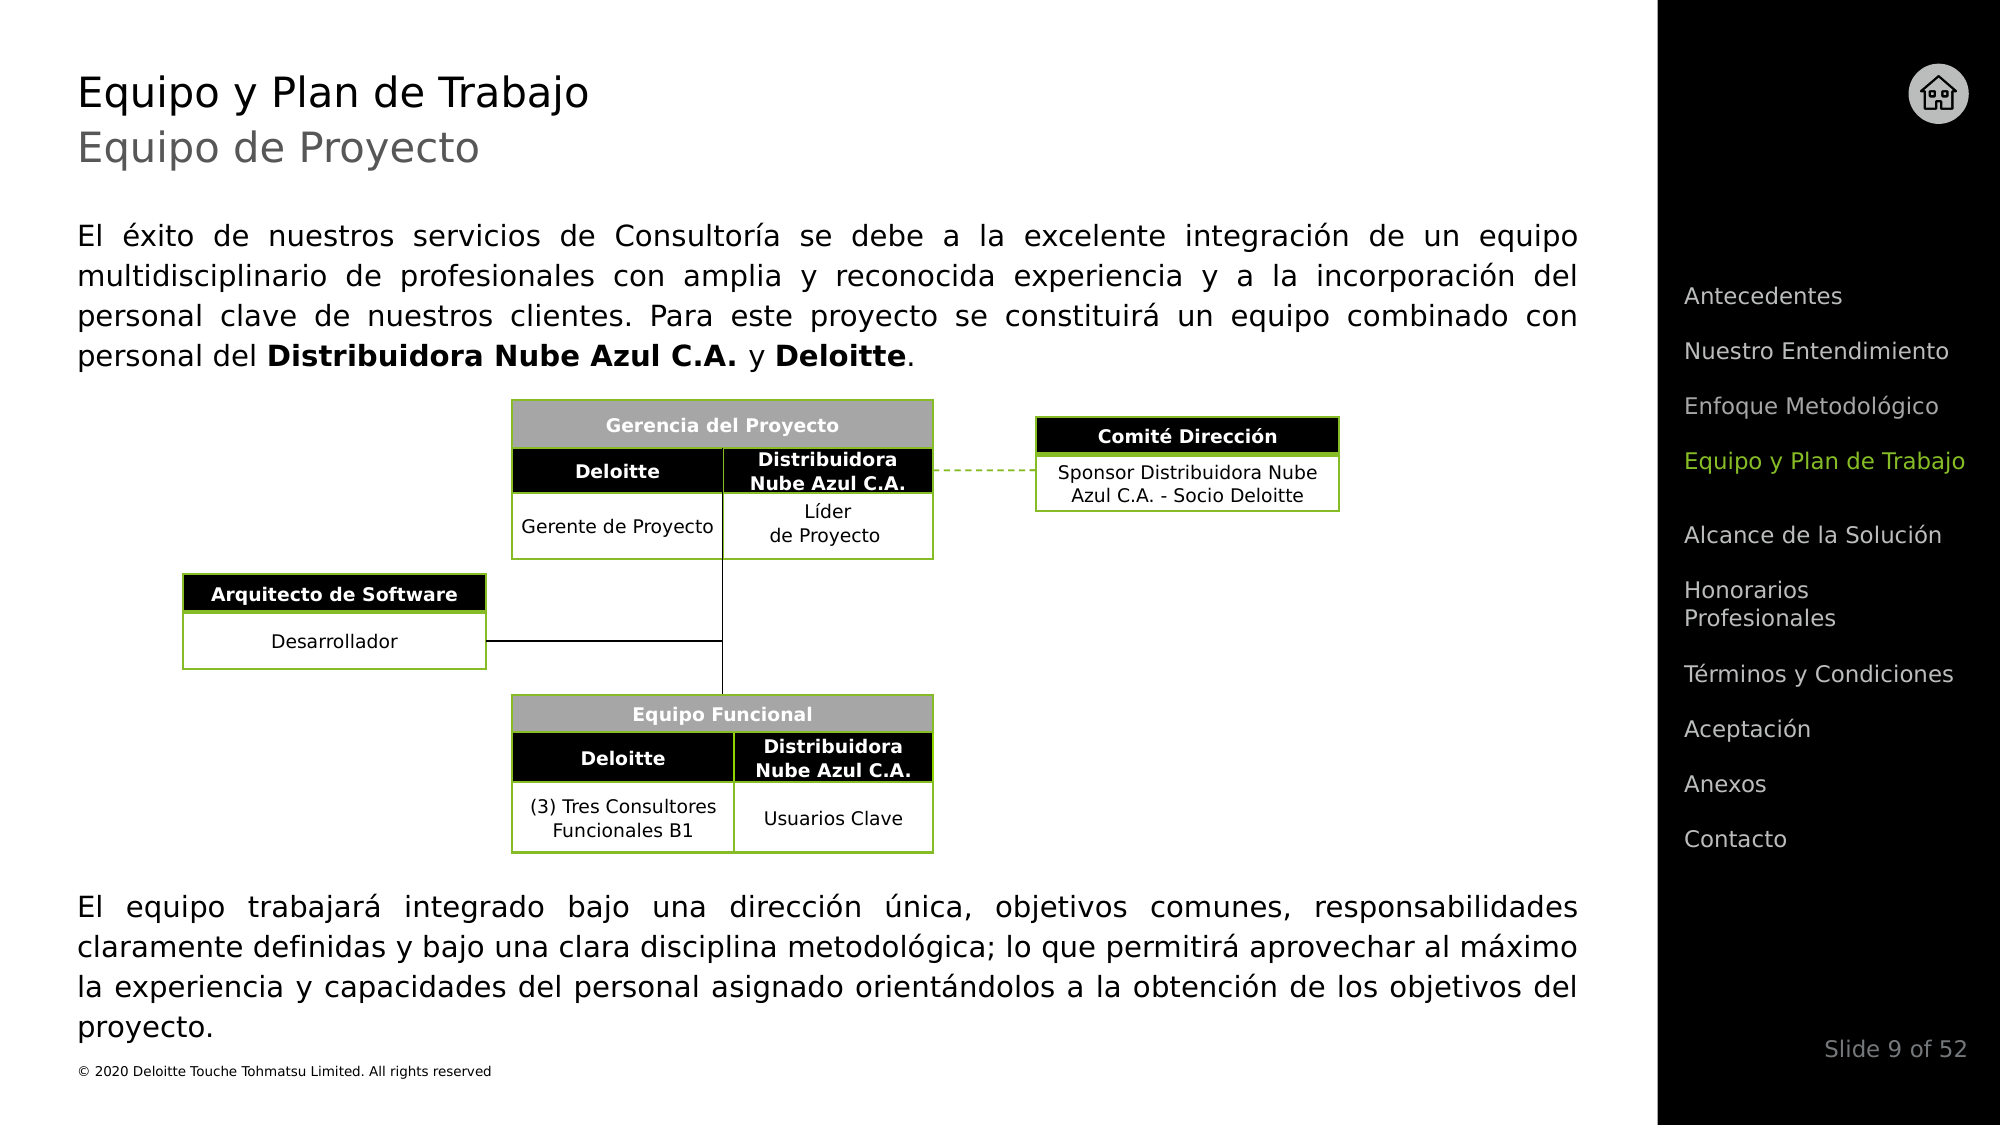

# Equipo y Plan de Trabajo
Equipo de Proyecto
El éxito de nuestros servicios de Consultoría se debe a la excelente integración de un equipo multidisciplinario de profesionales con amplia y reconocida experiencia y a la incorporación del personal clave de nuestros clientes. Para este proyecto se constituirá un equipo combinado con personal del Distribuidora Nube Azul C.A. y Deloitte.

Antecedentes
Nuestro Entendimiento
Enfoque Metodológico
Gerencia del Proyecto
Deloitte
Distribuidora Nube Azul C.A.
Gerente de Proyecto
 Líder
de Proyecto

Equipo Funcional
Distribuidora Nube Azul C.A.
Deloitte
(3) Tres Consultores Funcionales B1
Usuarios Clave
Comité Dirección
Comité Dirección
Equipo y Plan de Trabajo
Sponsor  LinkCo y Socio Deloitte
Sponsor Distribuidora Nube Azul C.A. - Socio Deloitte
Alcance de la Solución
Arquitecto de Software
Honorarios Profesionales
Desarrollador
Términos y Condiciones
Aceptación
Anexos
Contacto
El equipo trabajará integrado bajo una dirección única, objetivos comunes, responsabilidades claramente definidas y bajo una clara disciplina metodológica; lo que permitirá aprovechar al máximo la experiencia y capacidades del personal asignado orientándolos a la obtención de los objetivos del proyecto.